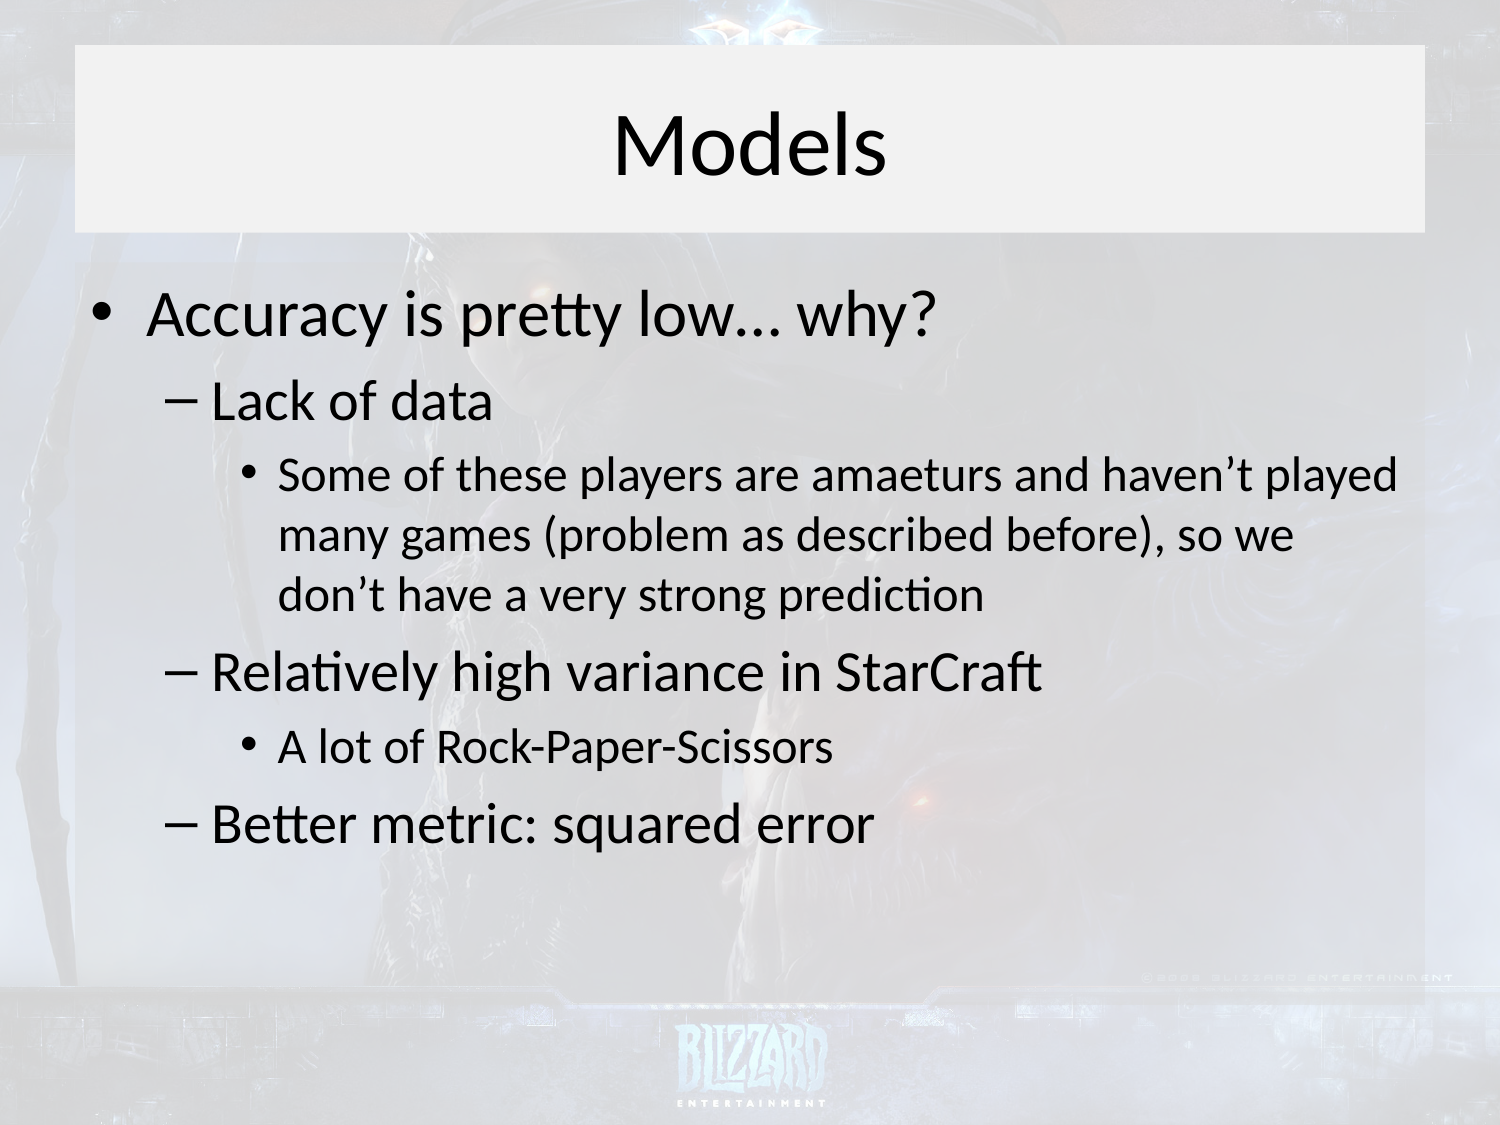

# Models
Accuracy is pretty low… why?
Lack of data
Some of these players are amaeturs and haven’t played many games (problem as described before), so we don’t have a very strong prediction
Relatively high variance in StarCraft
A lot of Rock-Paper-Scissors
Better metric: squared error